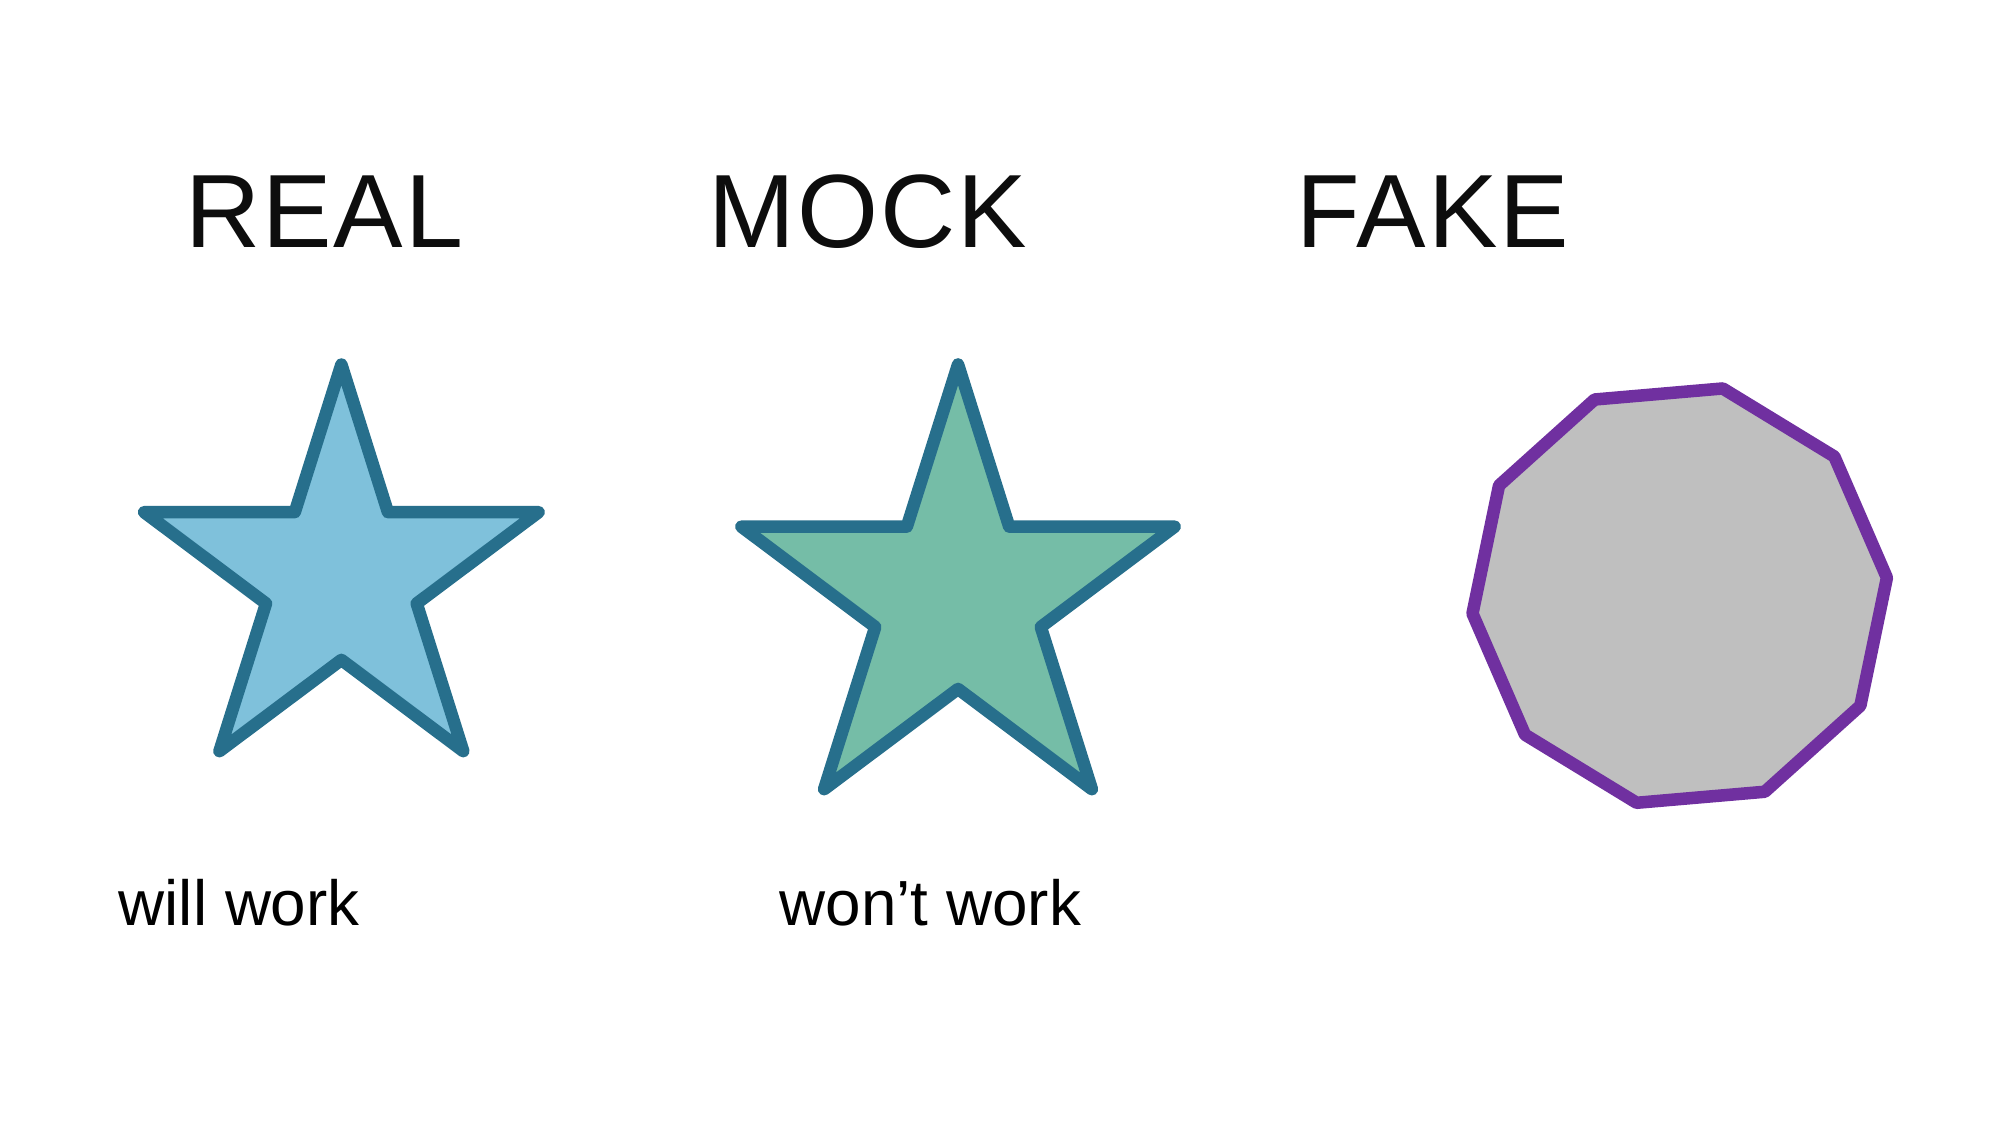

Real        mock 	 	  fake
#

will work			     		                 won’t work